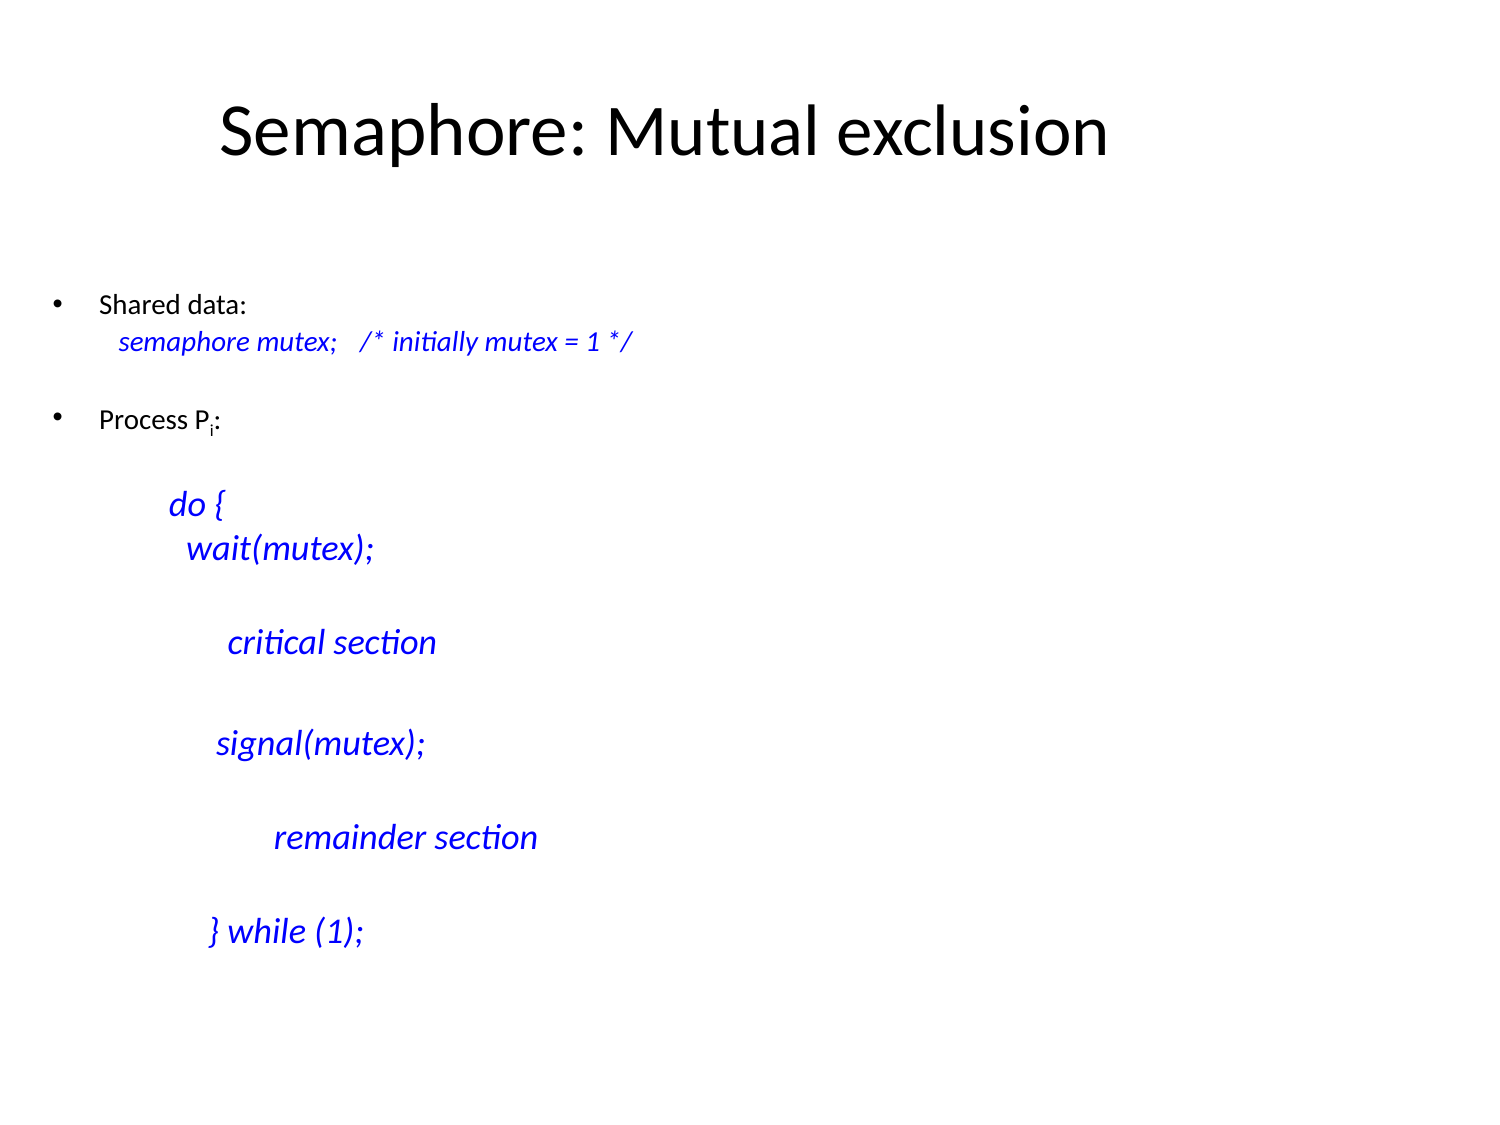

# Semaphore: Mutual exclusion
Shared data:
	   semaphore mutex;  			/* initially mutex = 1 */

Process Pi:

	  do {
    wait(mutex);
         critical section

 	 signal(mutex);
        remainder section
} while (1);